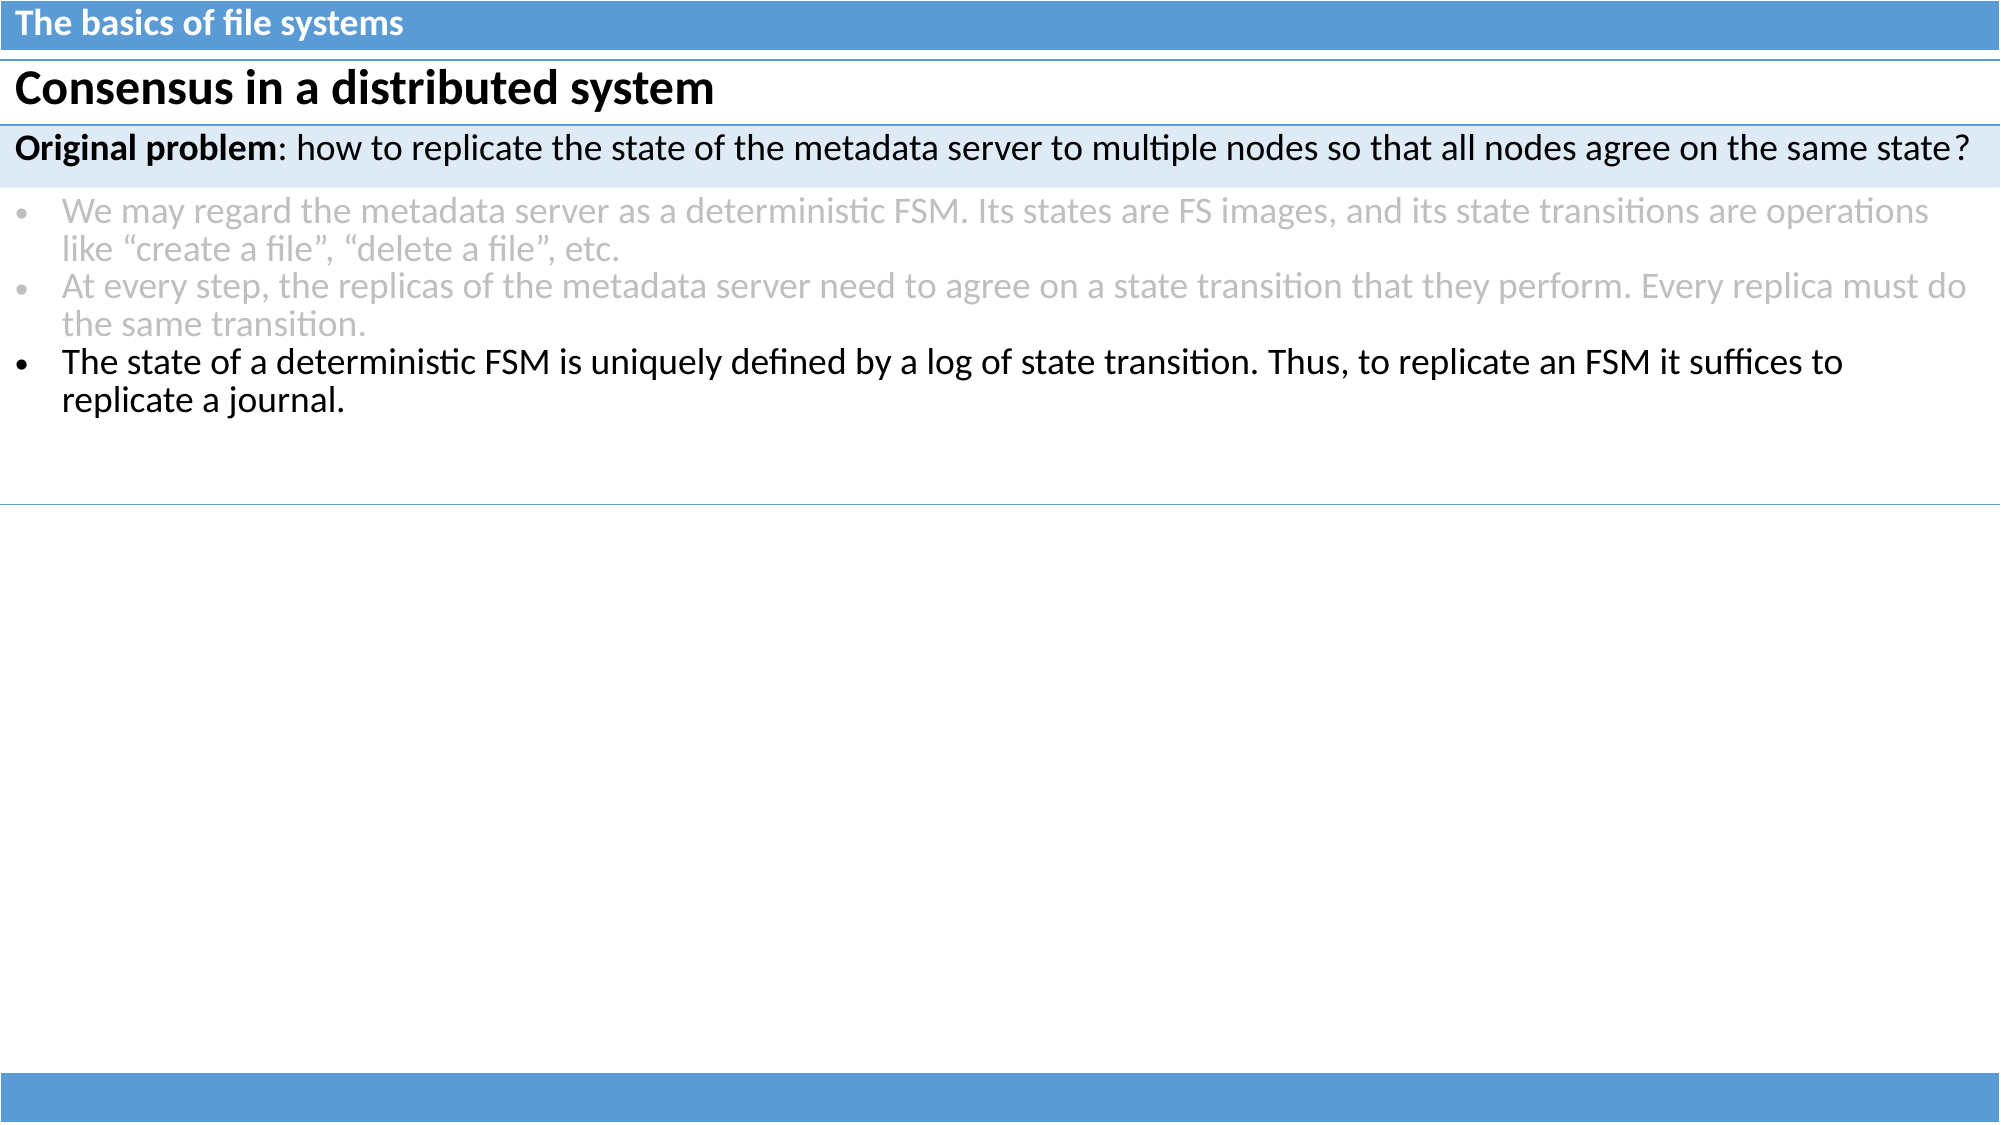

| The basics of file systems |
| --- |
| Consensus in a distributed system |
| --- |
| Original problem: how to replicate the state of the metadata server to multiple nodes so that all nodes agree on the same state? |
| We may regard the metadata server as a deterministic FSM. Its states are FS images, and its state transitions are operations like “create a file”, “delete a file”, etc. At every step, the replicas of the metadata server need to agree on a state transition that they perform. Every replica must do the same transition. The state of a deterministic FSM is uniquely defined by a log of state transition. Thus, to replicate an FSM it suffices to replicate a journal. |
|  |
| --- |